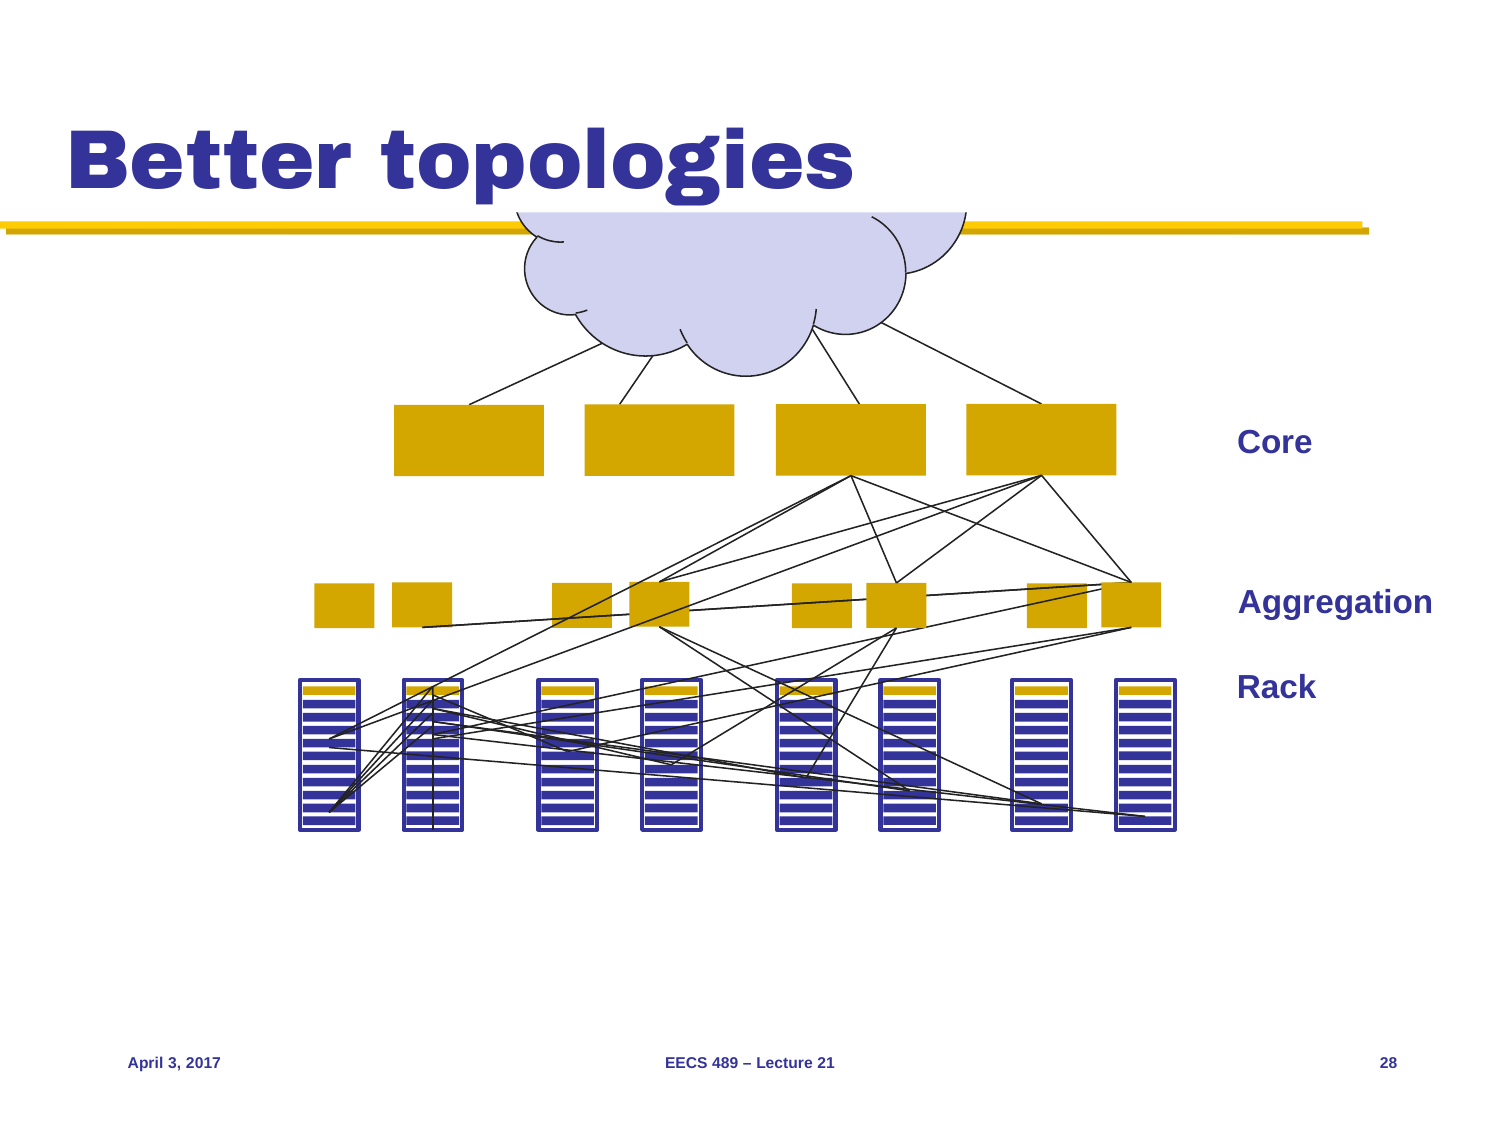

# Better topologies

Core
Aggregation

Rack

April 3, 2017
EECS 489 – Lecture 21
28